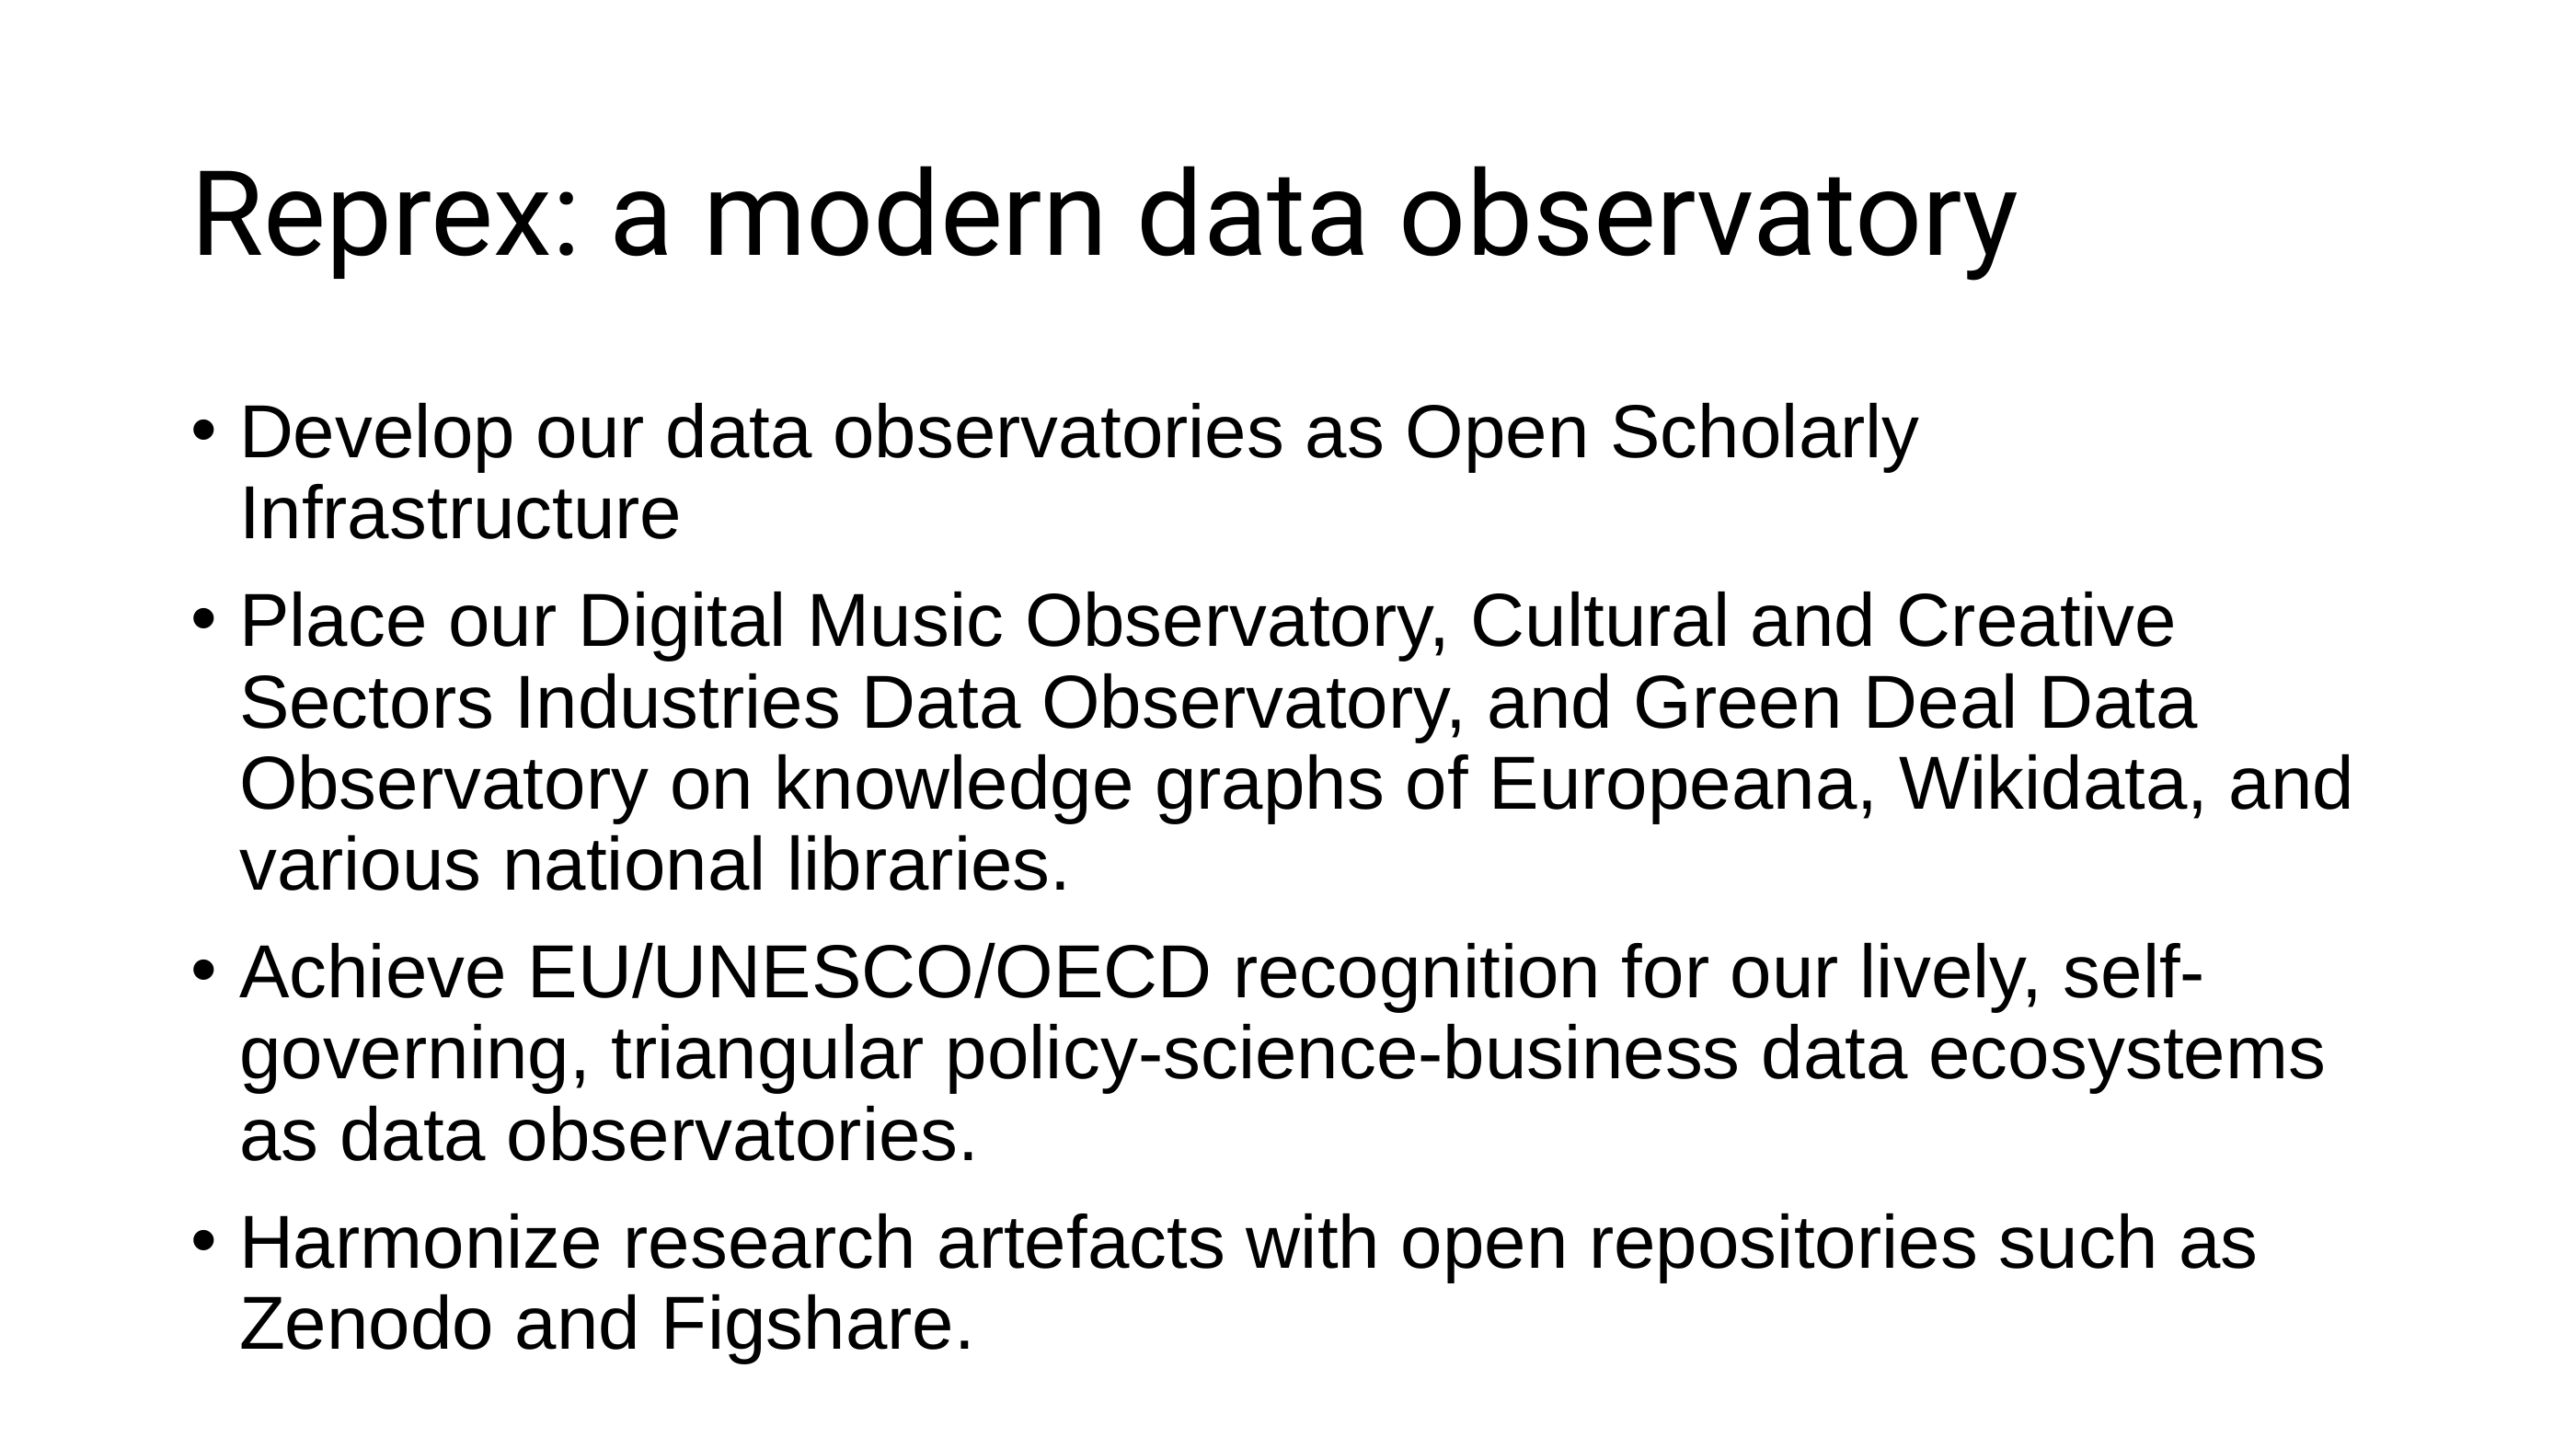

# Reprex: a modern data observatory
Develop our data observatories as Open Scholarly Infrastructure
Place our Digital Music Observatory, Cultural and Creative Sectors Industries Data Observatory, and Green Deal Data Observatory on knowledge graphs of Europeana, Wikidata, and various national libraries.
Achieve EU/UNESCO/OECD recognition for our lively, self-governing, triangular policy-science-business data ecosystems as data observatories.
Harmonize research artefacts with open repositories such as Zenodo and Figshare.